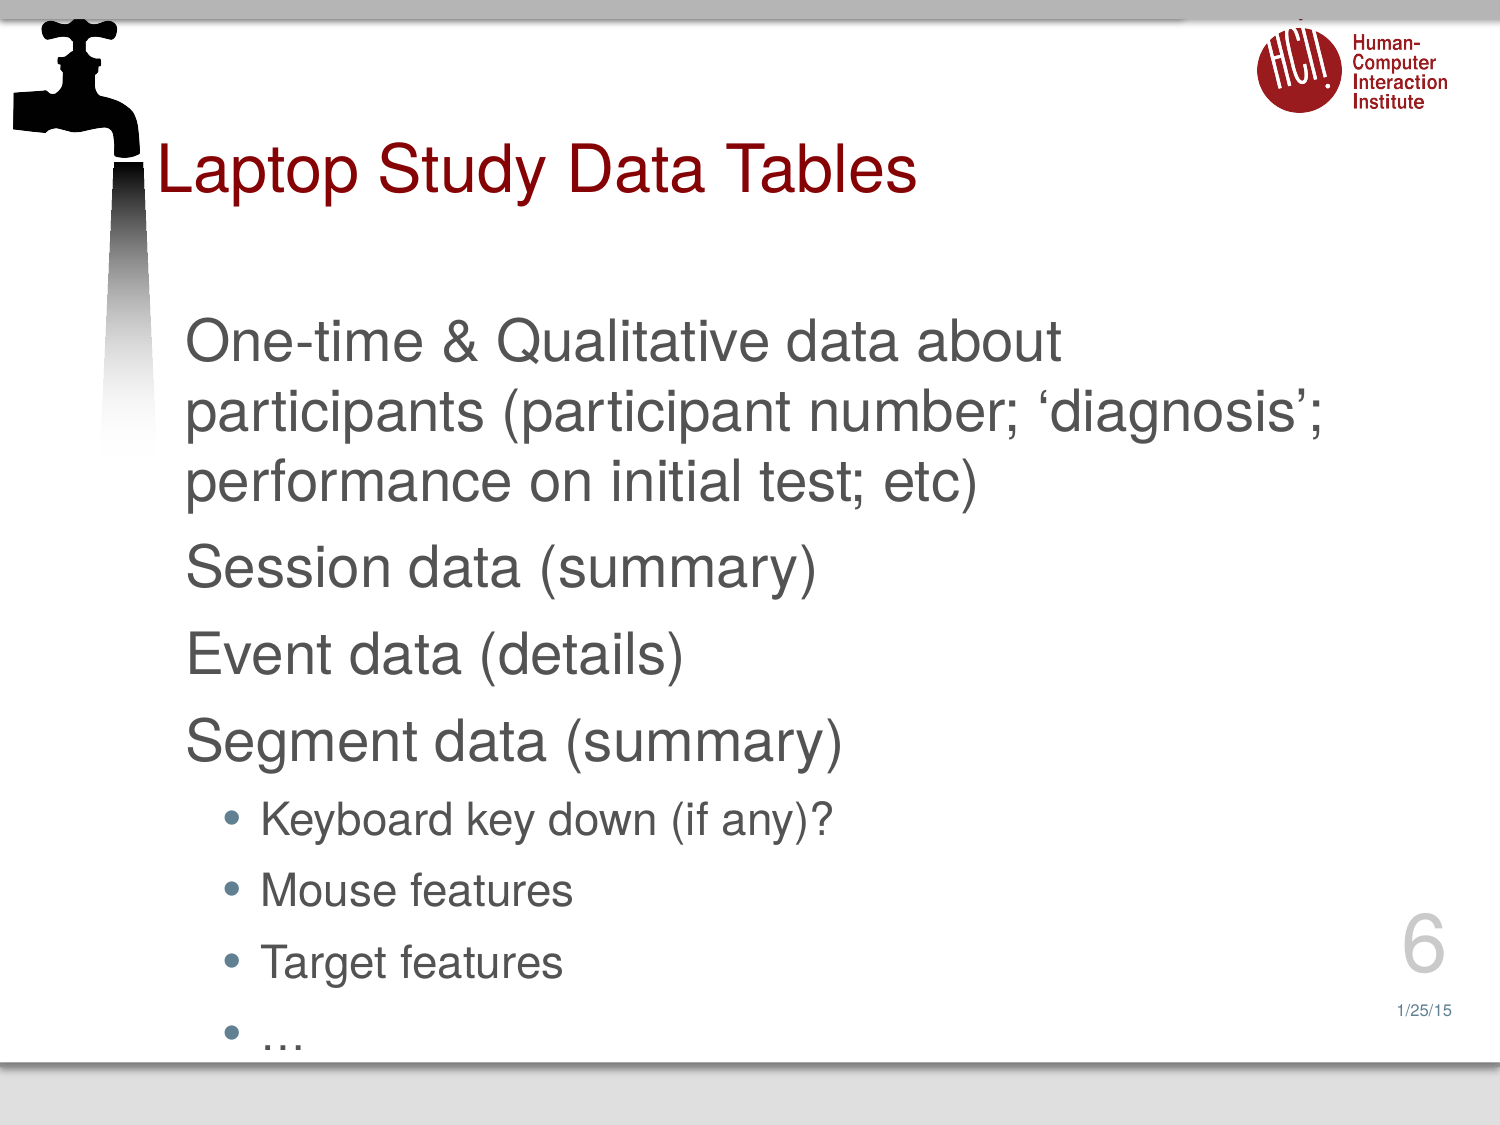

# Laptop Study Data Tables
One-time & Qualitative data about participants (participant number; ‘diagnosis’; performance on initial test; etc)
Session data (summary)
Event data (details)
Segment data (summary)
Keyboard key down (if any)?
Mouse features
Target features
…
6
1/25/15